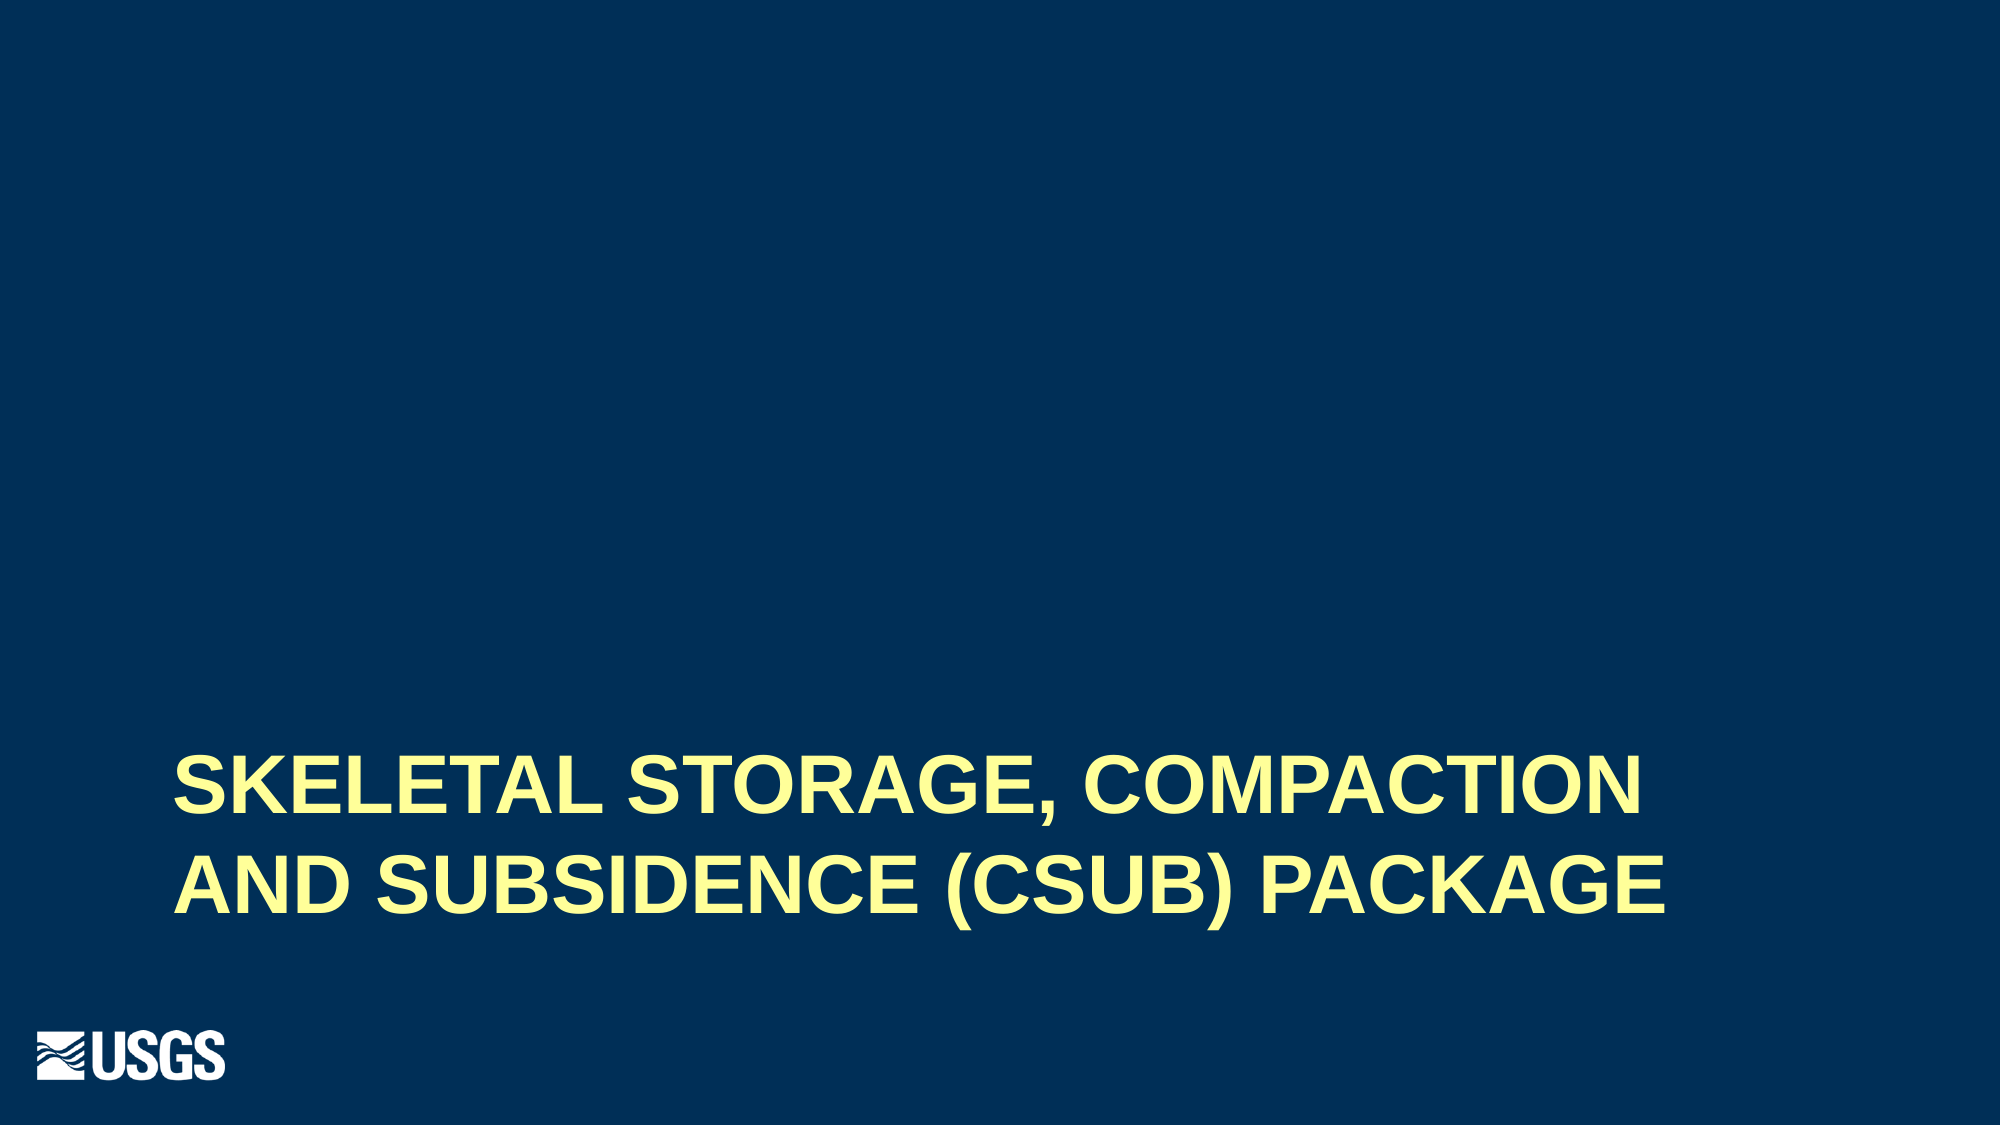

# Skeletal Storage, Compaction and Subsidence (Csub) Package